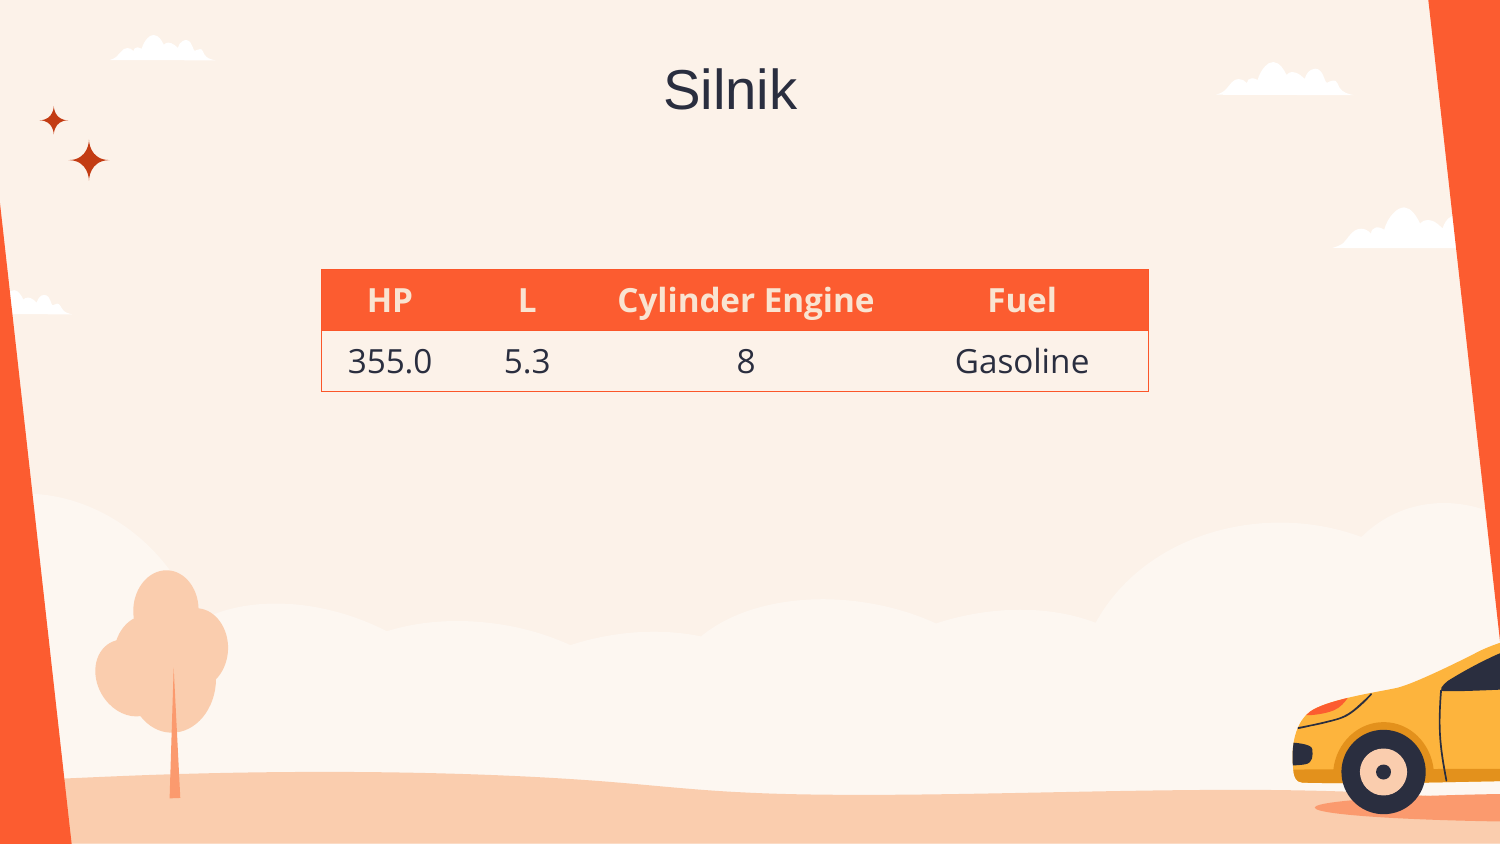

# Silnik
| HP | L | Cylinder Engine | Fuel |
| --- | --- | --- | --- |
| 355.0 | 5.3 | 8 | Gasoline |